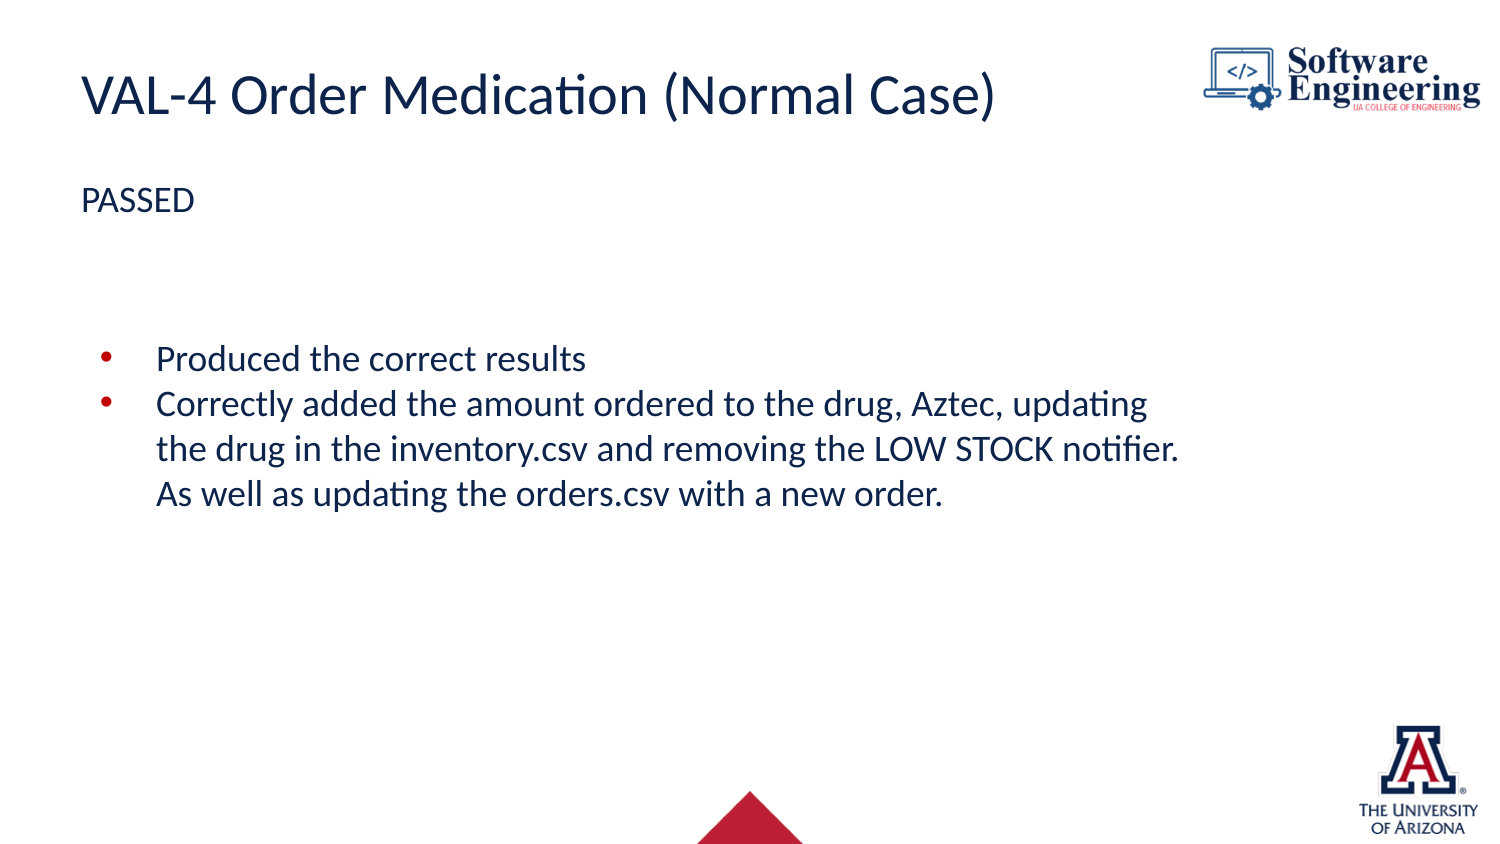

# VAL-4 Order Medication (Normal Case)
PASSED
Produced the correct results
Correctly added the amount ordered to the drug, Aztec, updating the drug in the inventory.csv and removing the LOW STOCK notifier. As well as updating the orders.csv with a new order.